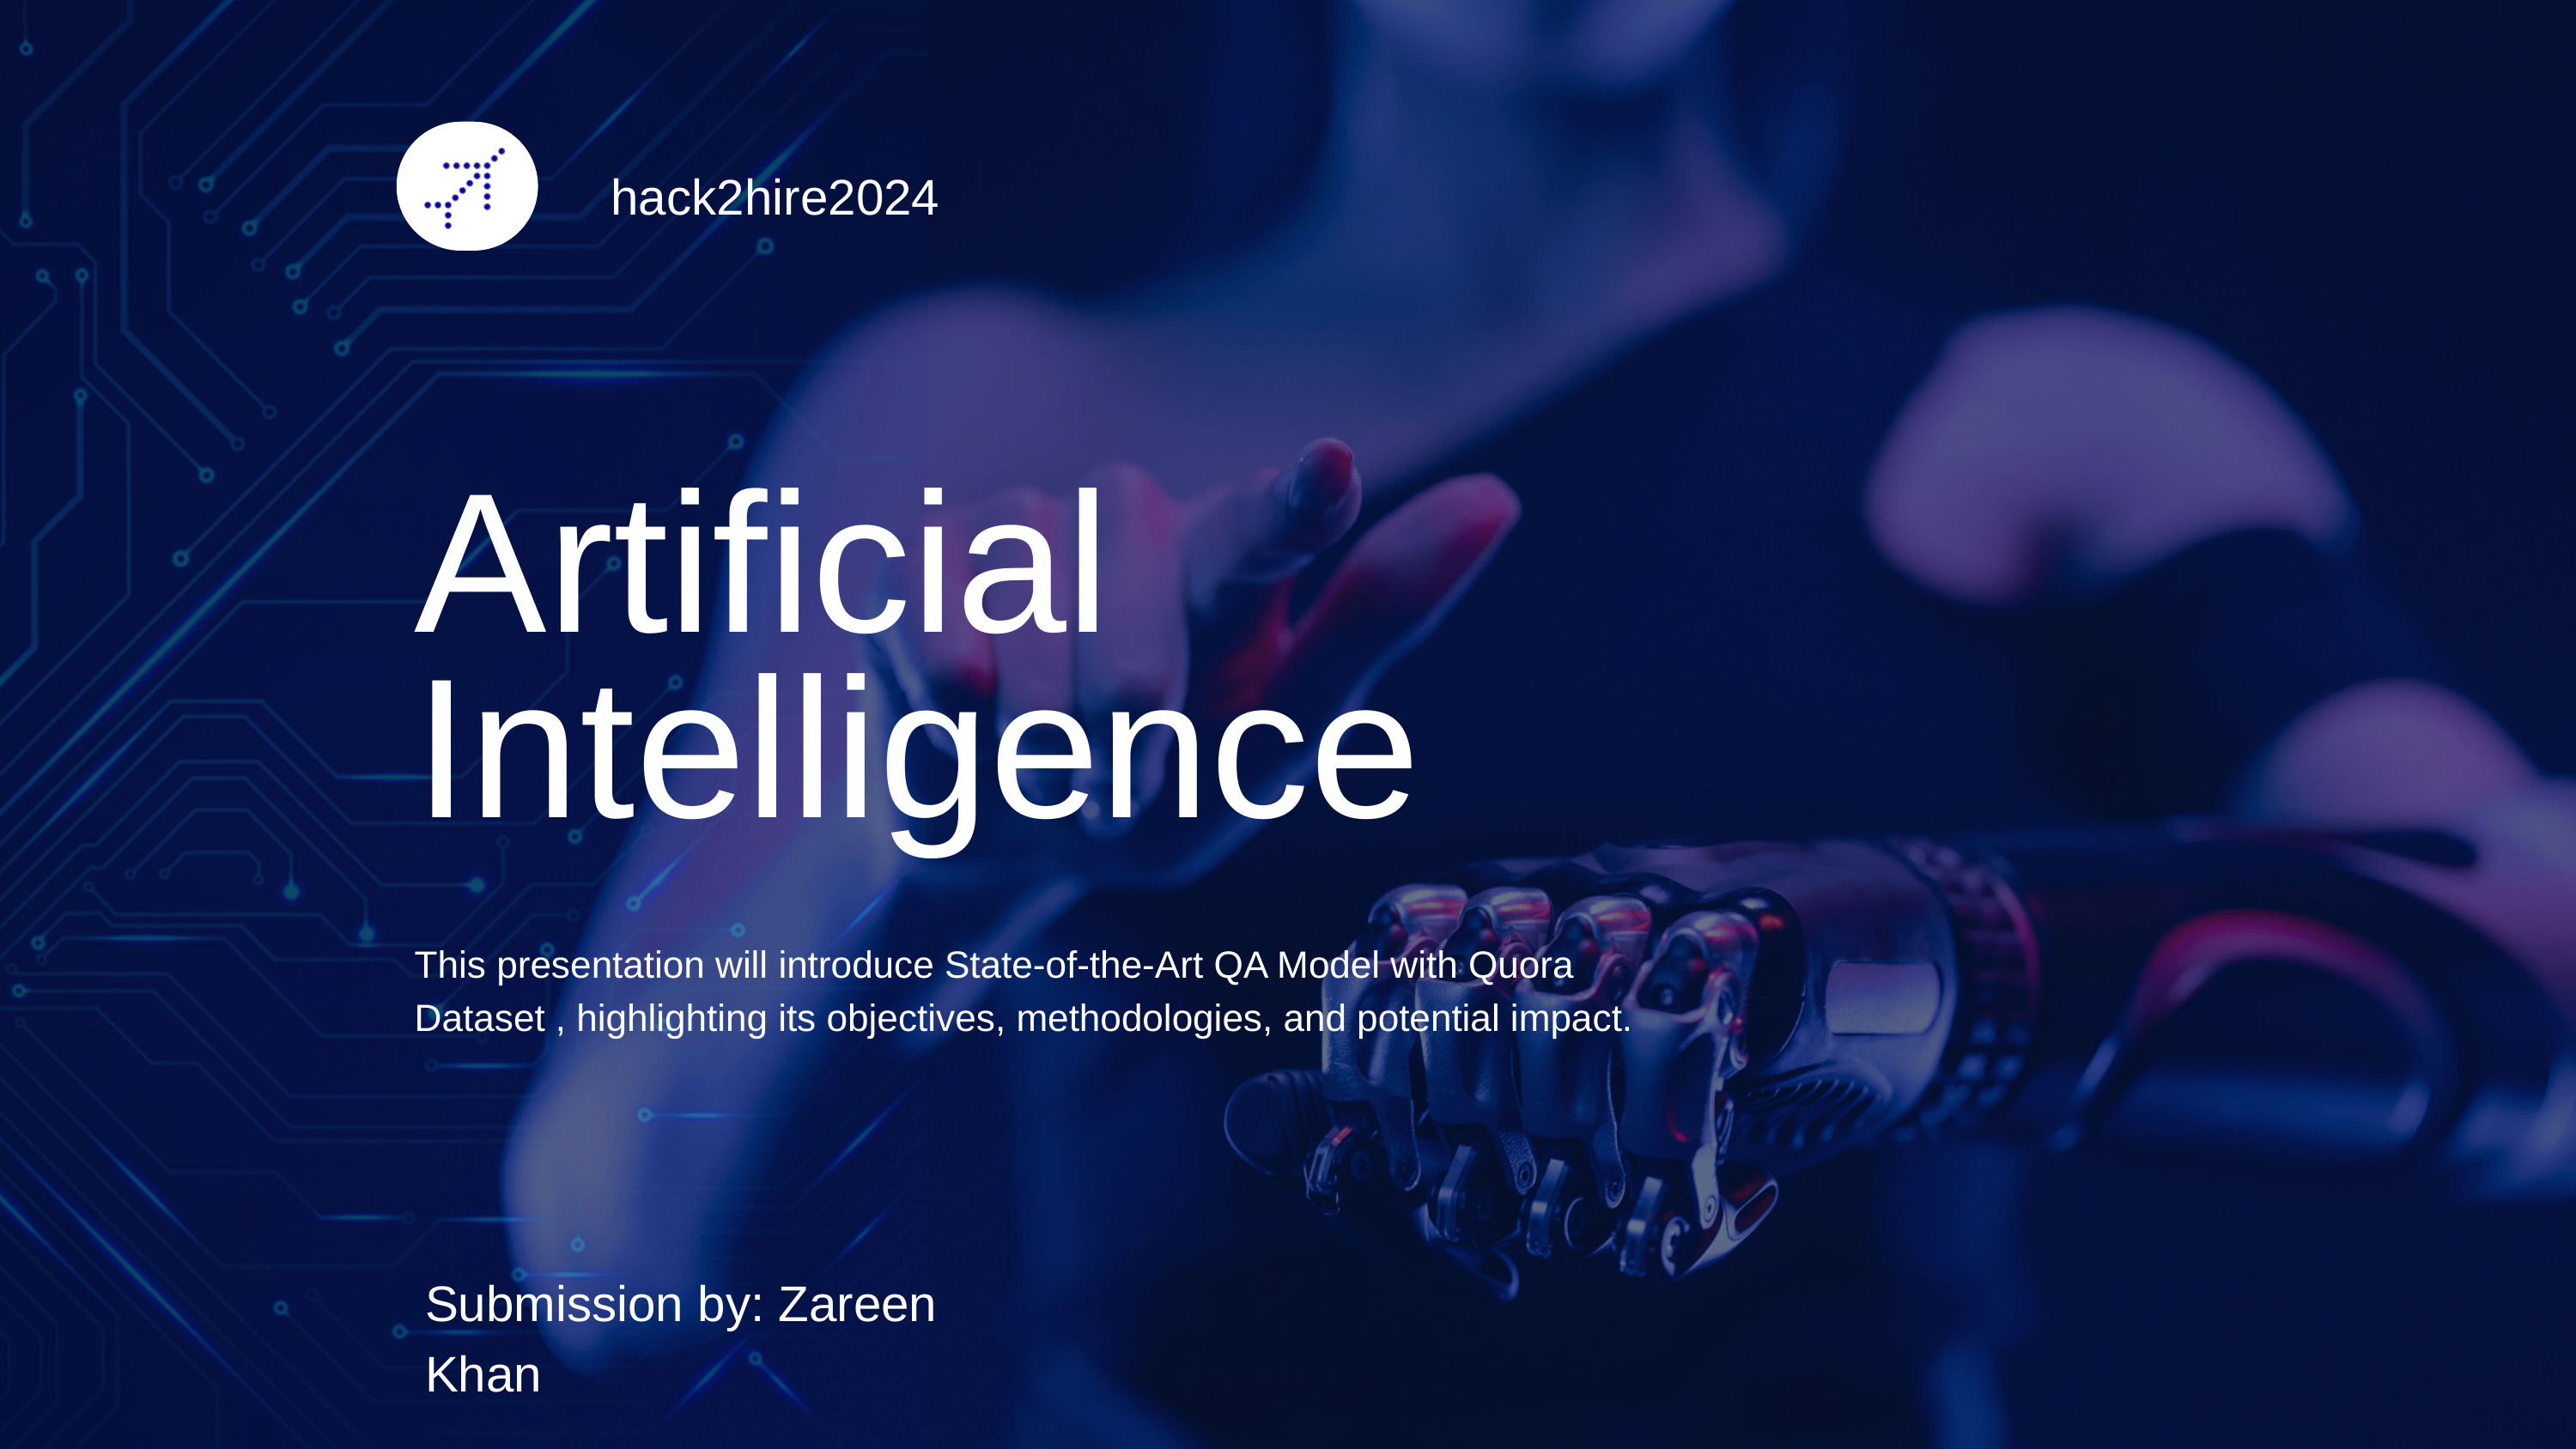

hack2hire2024
Artificial Intelligence
This presentation will introduce State-of-the-Art QA Model with Quora Dataset , highlighting its objectives, methodologies, and potential impact.
Submission by: Zareen Khan